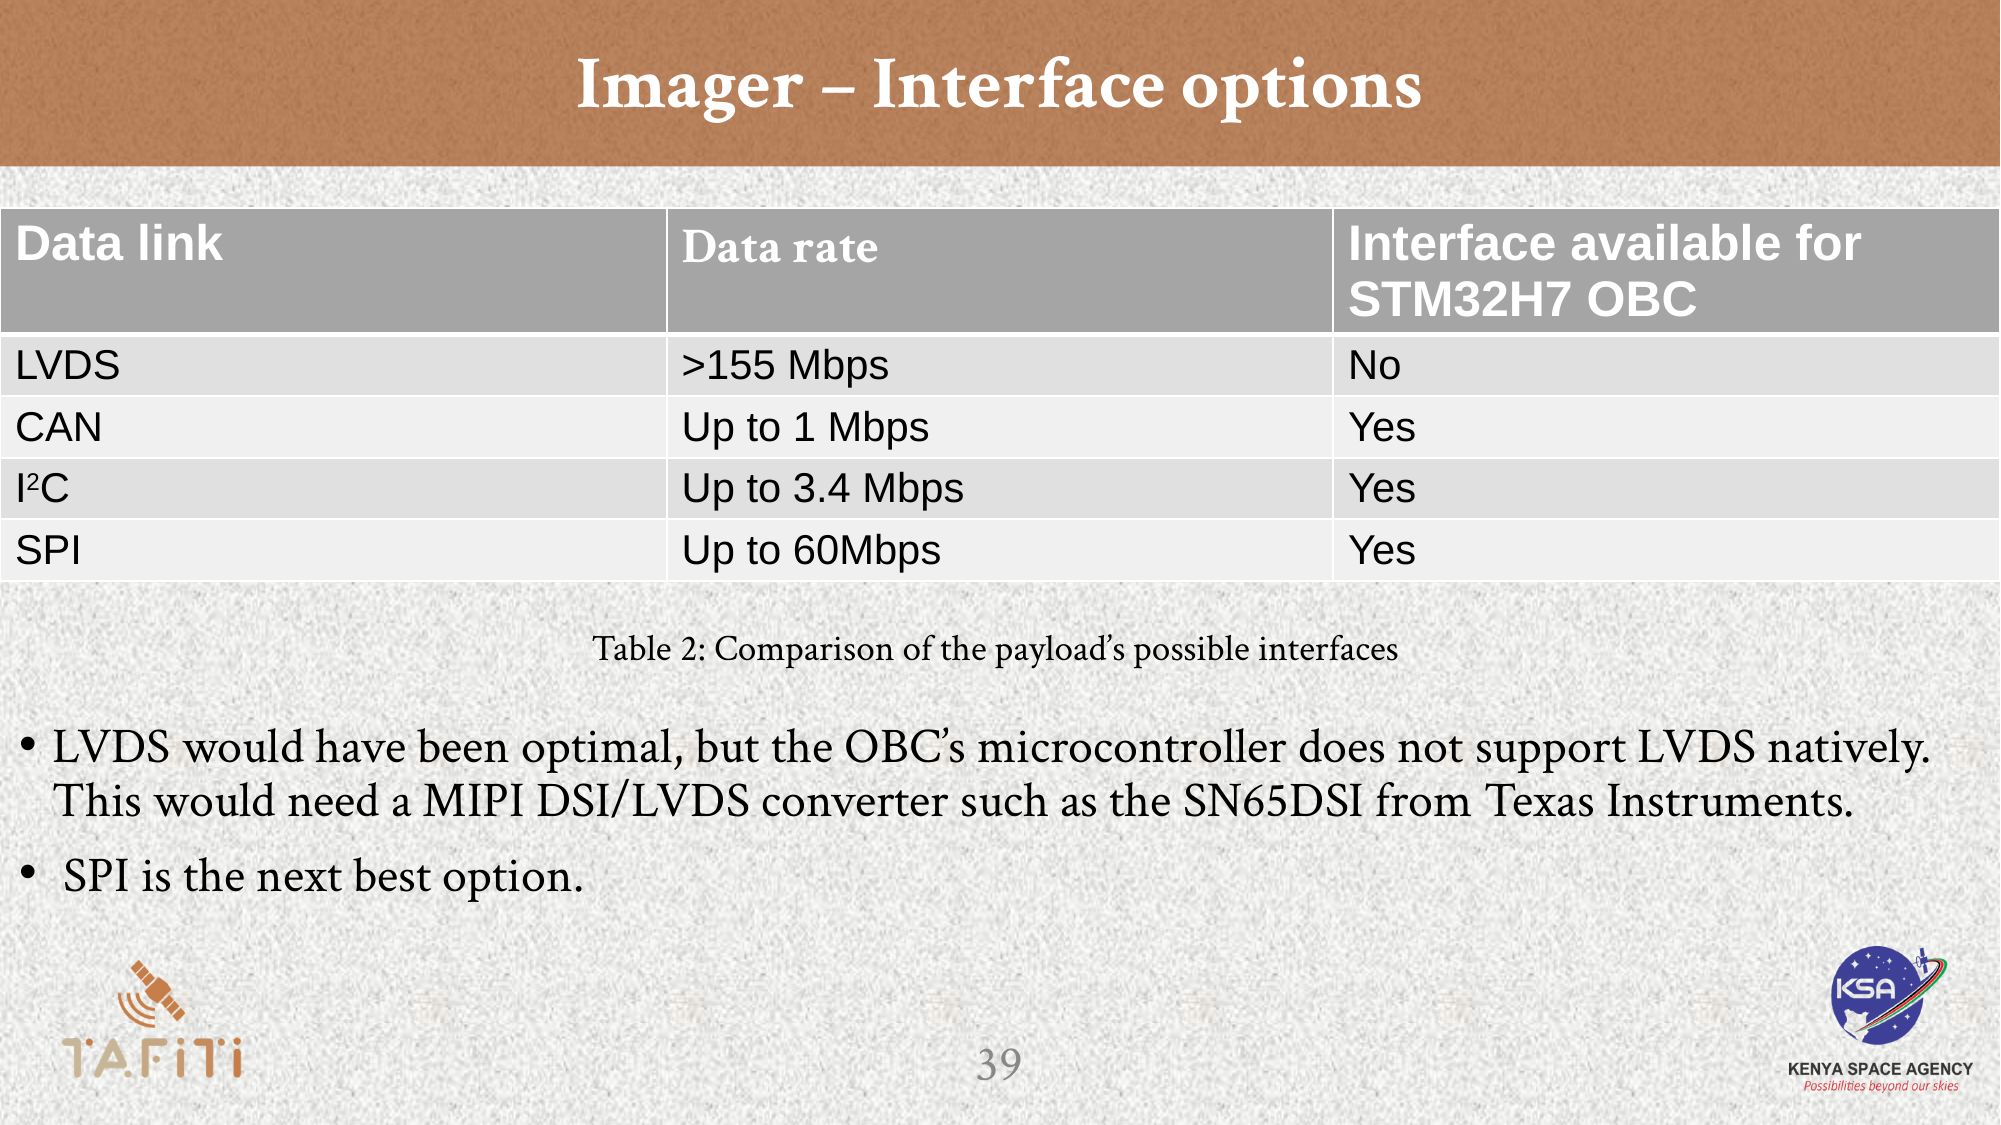

# Imager – Interface options
| Data link | Data rate | Interface available for STM32H7 OBC |
| --- | --- | --- |
| LVDS | >155 Mbps | No |
| CAN | Up to 1 Mbps | Yes |
| I2C | Up to 3.4 Mbps | Yes |
| SPI | Up to 60Mbps | Yes |
Table 2: Comparison of the payload’s possible interfaces
LVDS would have been optimal, but the OBC’s microcontroller does not support LVDS natively. This would need a MIPI DSI/LVDS converter such as the SN65DSI from Texas Instruments.
 SPI is the next best option.
39